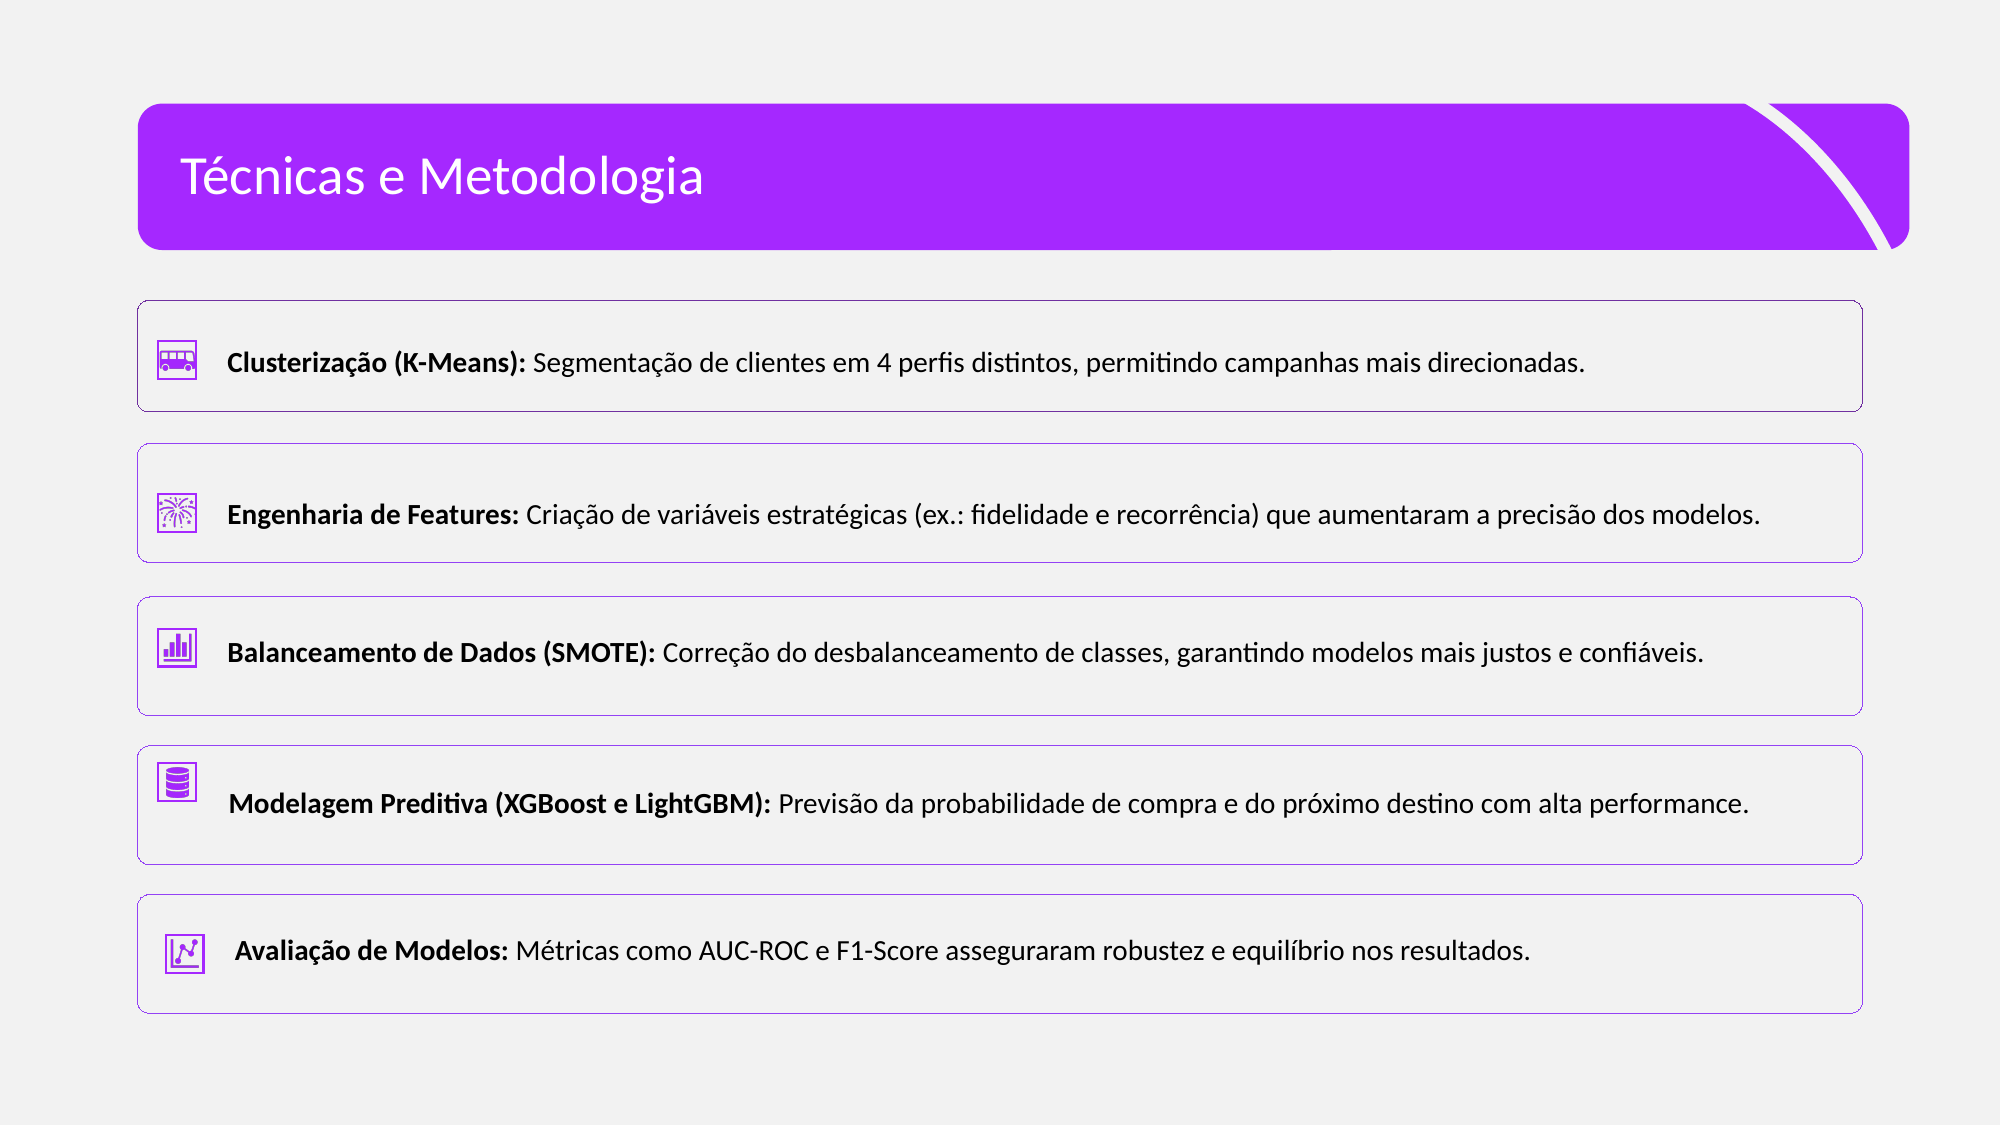

# Técnicas e Metodologia

Clusterização (K-Means): Segmentação de clientes em 4 perfis distintos, permitindo campanhas mais direcionadas.
Engenharia de Features: Criação de variáveis estratégicas (ex.: fidelidade e recorrência) que aumentaram a precisão dos modelos.
Balanceamento de Dados (SMOTE): Correção do desbalanceamento de classes, garantindo modelos mais justos e confiáveis.
Modelagem Preditiva (XGBoost e LightGBM): Previsão da probabilidade de compra e do próximo destino com alta performance.

Avaliação de Modelos: Métricas como AUC-ROC e F1-Score asseguraram robustez e equilíbrio nos resultados.